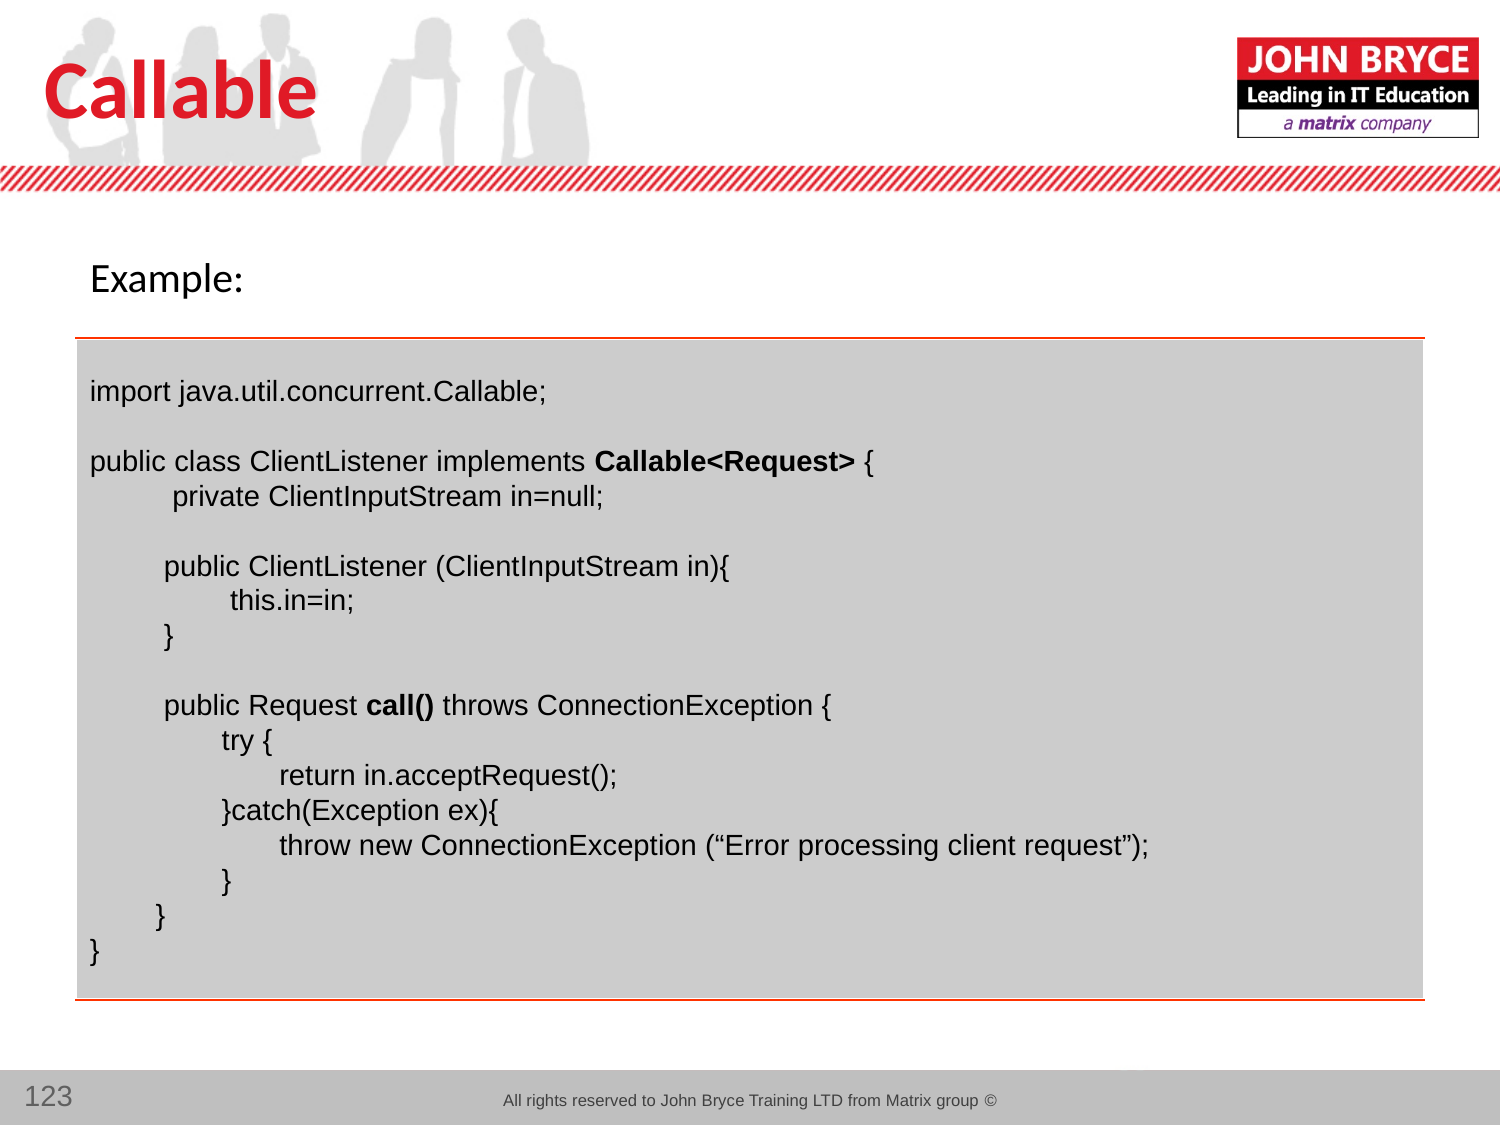

# Callable
Example:
import java.util.concurrent.Callable;

public class ClientListener implements Callable<Request> {
          private ClientInputStream in=null;

         public ClientListener (ClientInputStream in){
                 this.in=in;
         }

         public Request call() throws ConnectionException {
                try {
                       return in.acceptRequest();
                }catch(Exception ex){
                       throw new ConnectionException (“Error processing client request”);
                }
        }
}